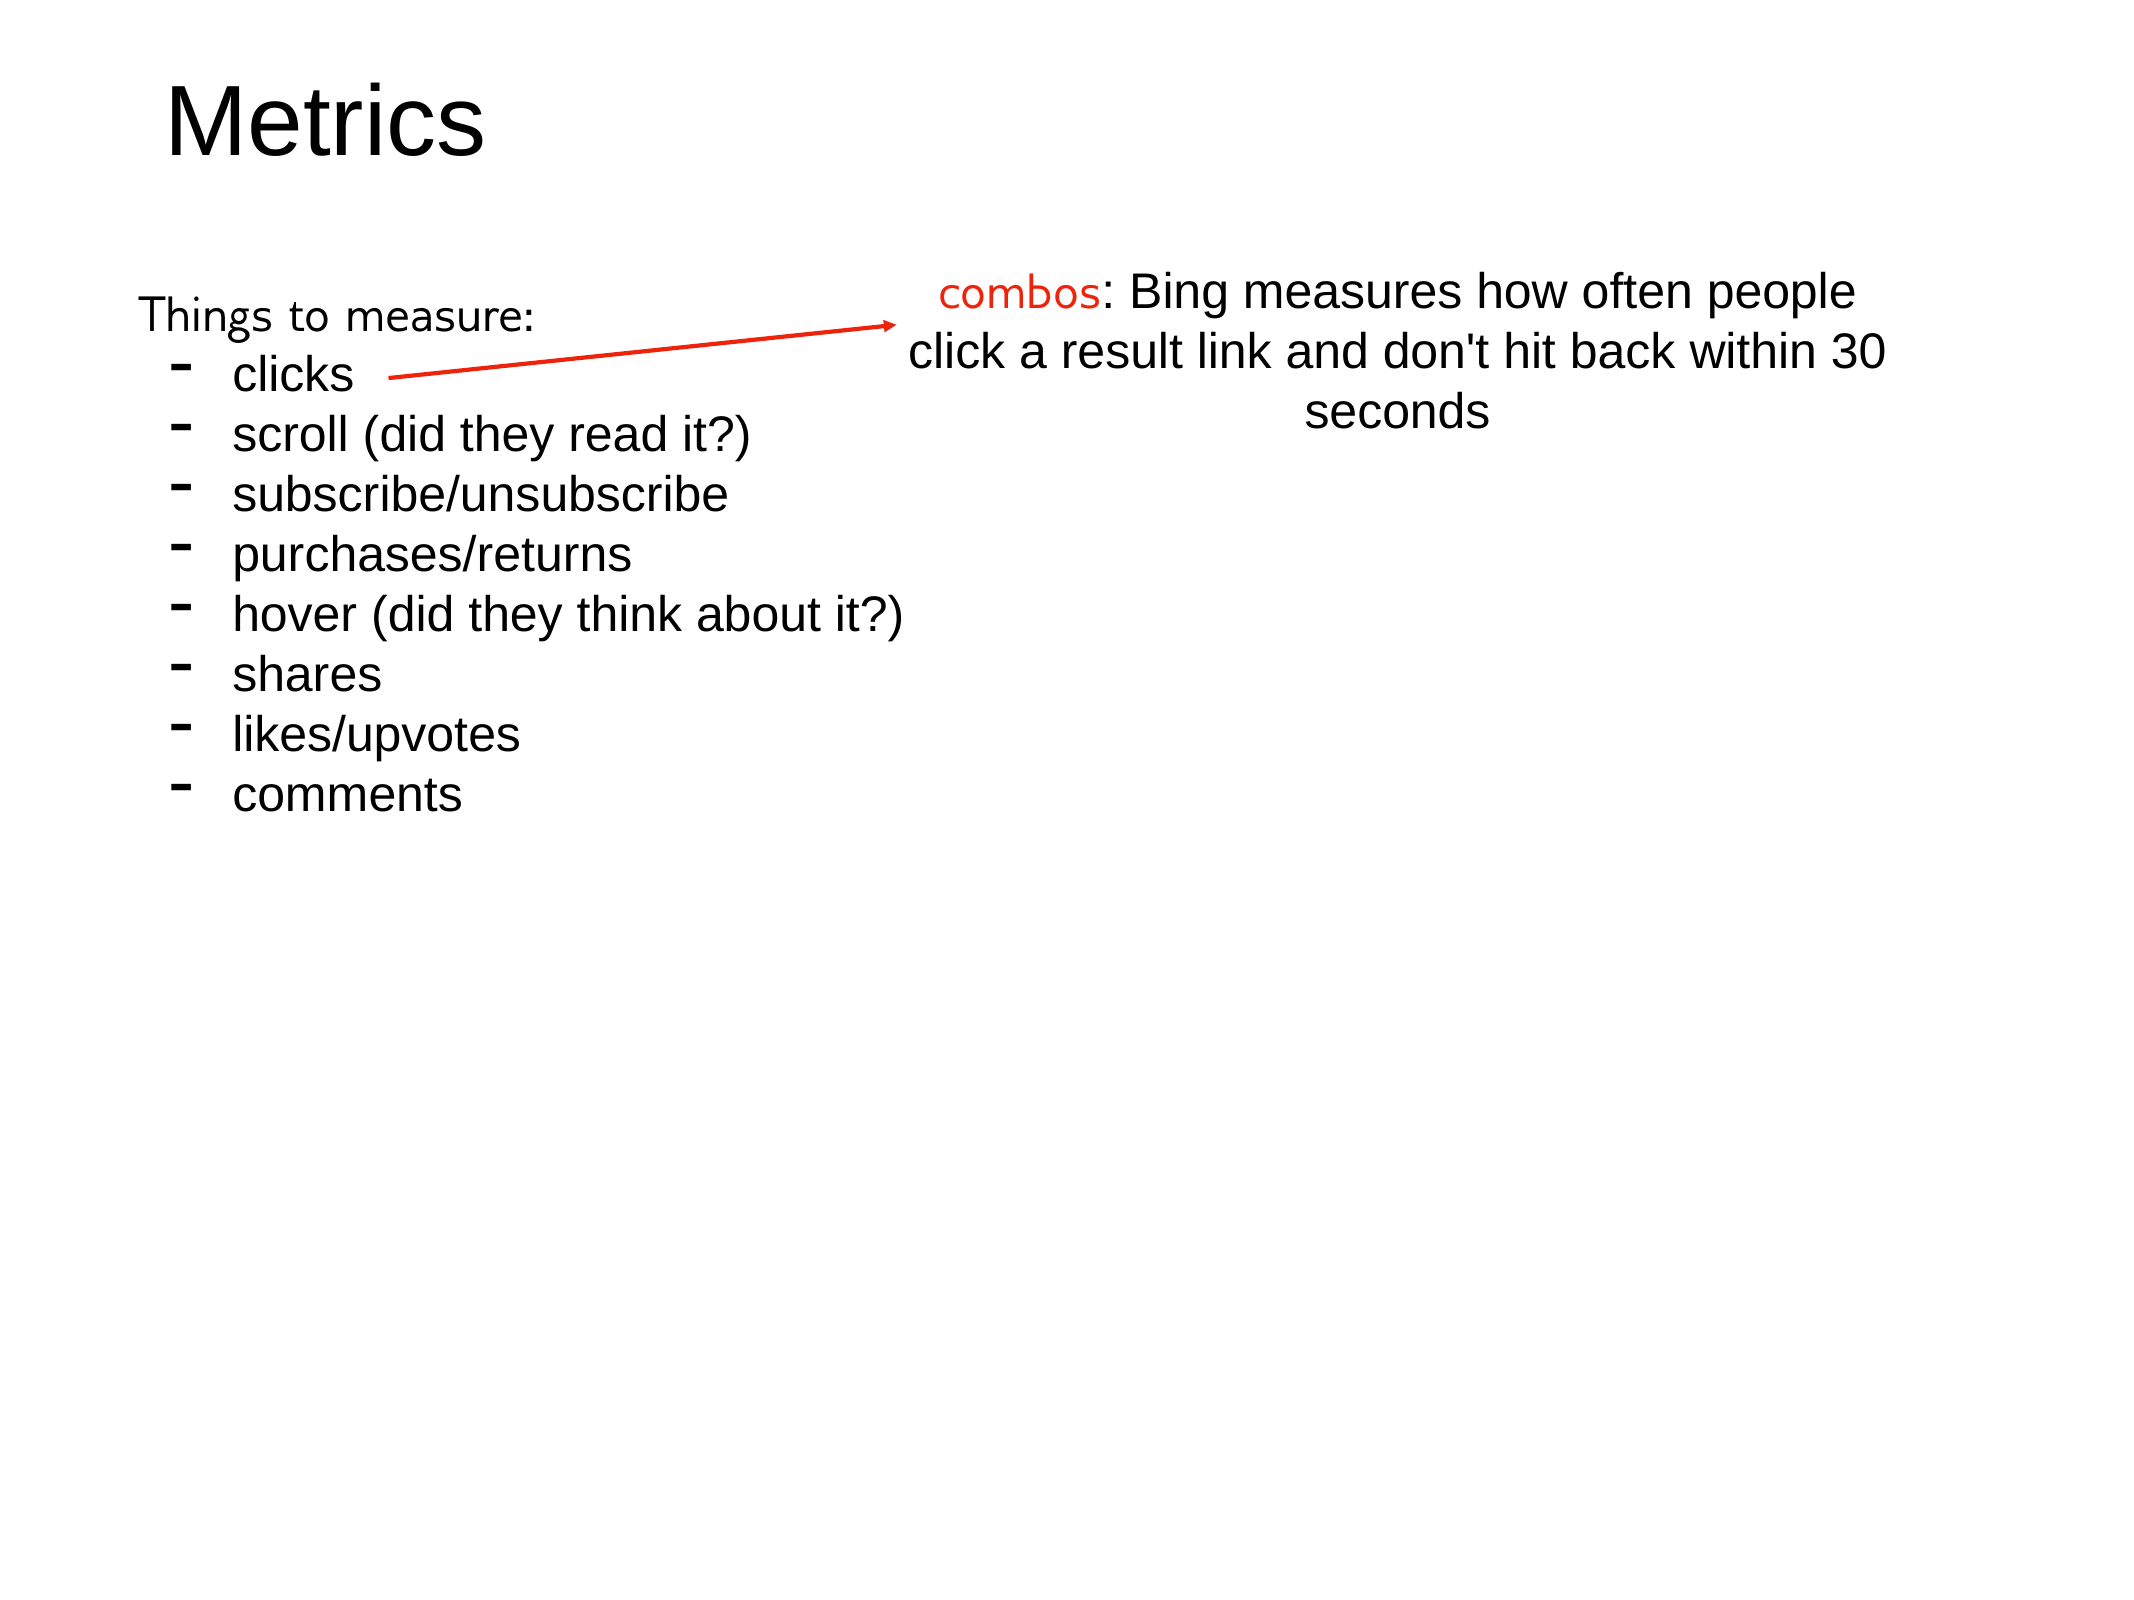

# Metrics
Things to measure:
clicks
scroll (did they read it?)
subscribe/unsubscribe
purchases/returns
hover (did they think about it?)
shares
likes/upvotes
comments
combos: Bing measures how often people click a result link and don't hit back within 30 seconds